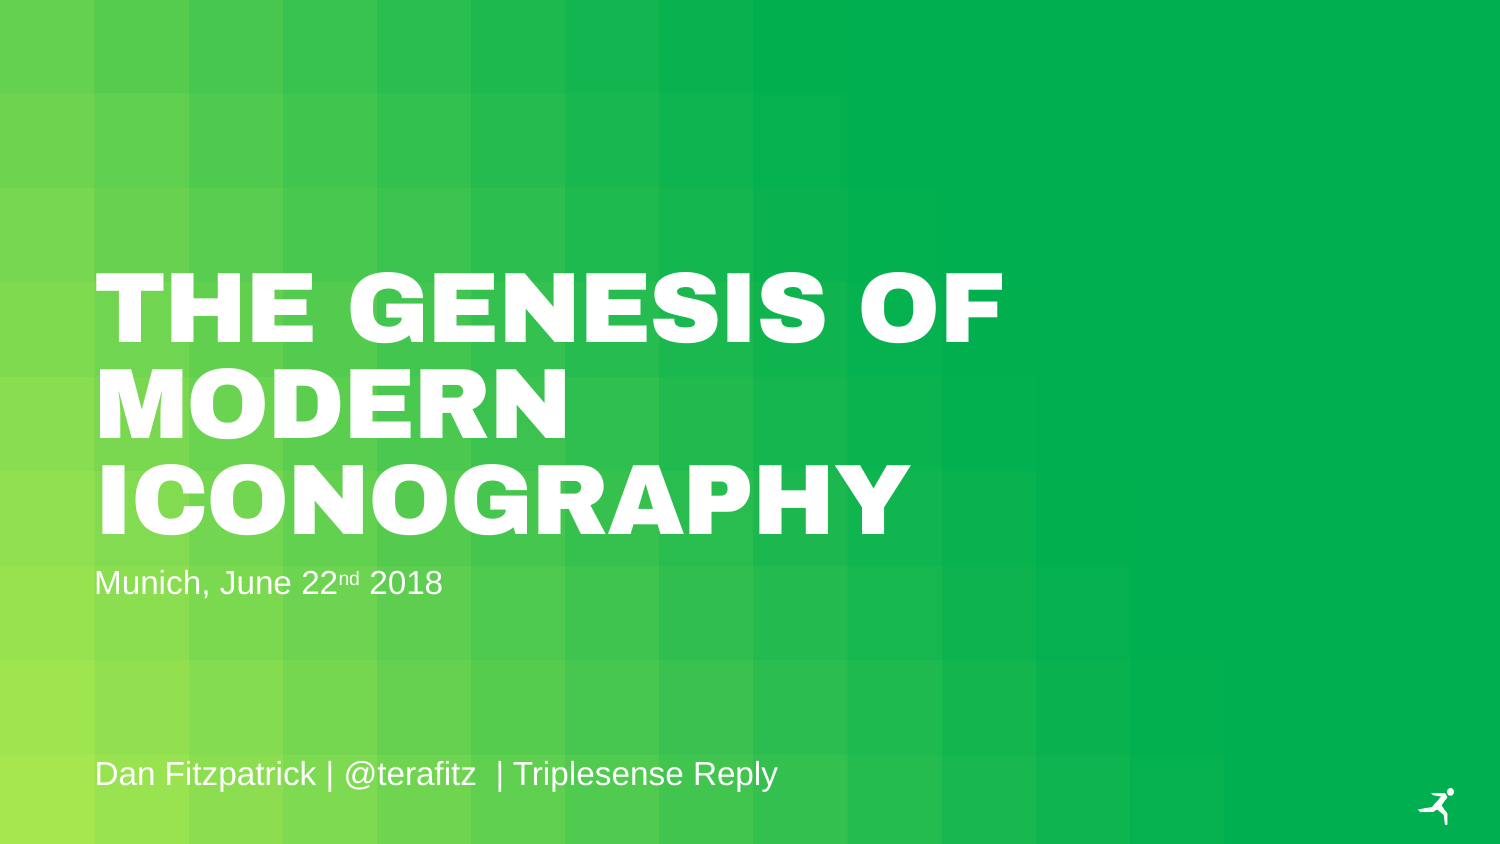

# The genesis of modern Iconography
Munich, June 22nd 2018
Dan Fitzpatrick | @terafitz  | Triplesense Reply